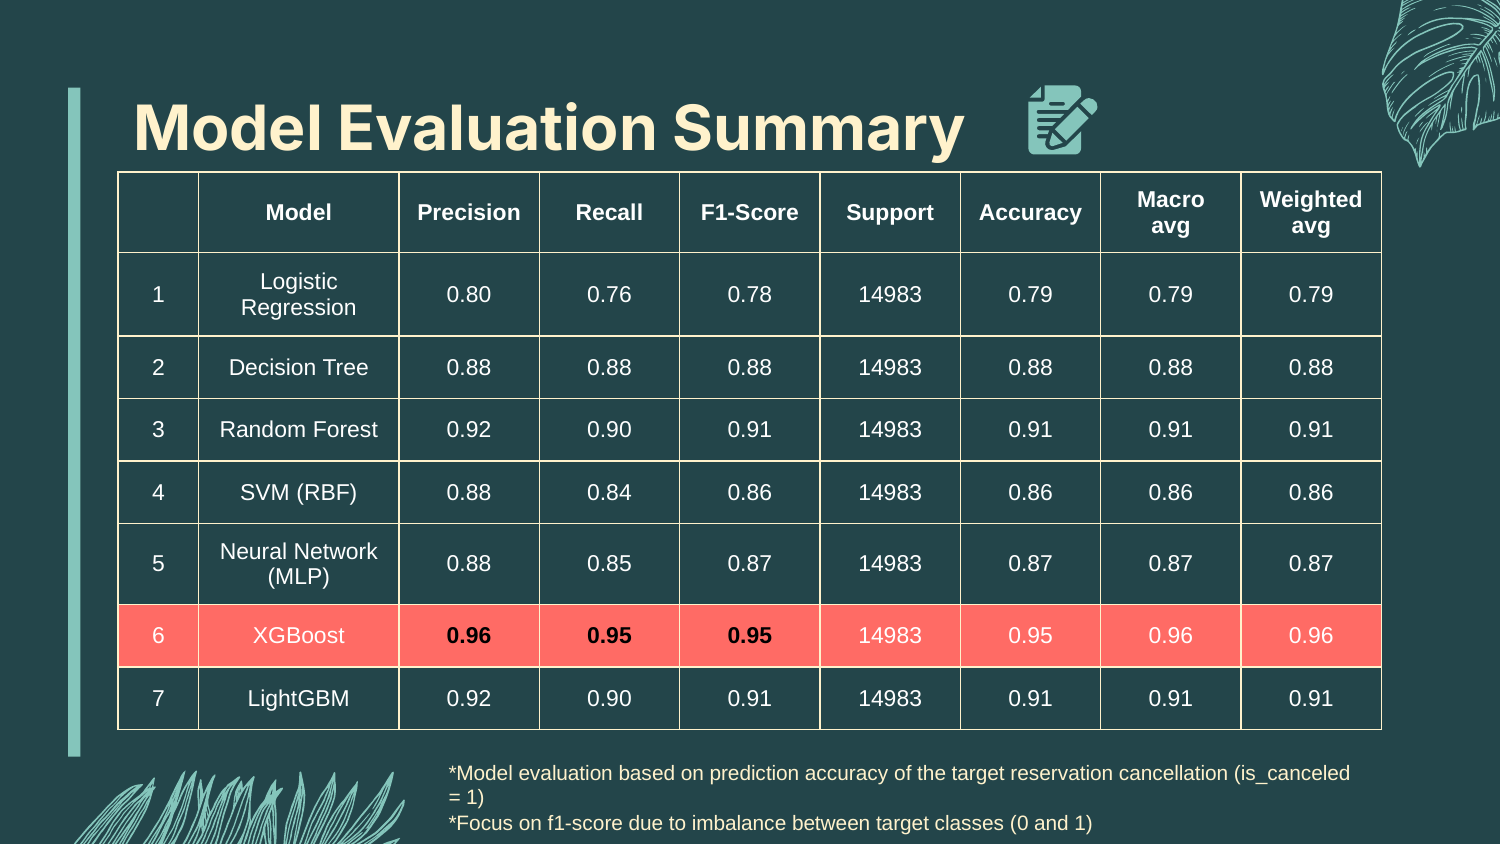

# Model Evaluation Summary

|  | Model | Precision | Recall | F1-Score | Support | Accuracy | Macro avg | Weighted avg |
| --- | --- | --- | --- | --- | --- | --- | --- | --- |
| 1 | Logistic Regression | 0.80 | 0.76 | 0.78 | 14983 | 0.79 | 0.79 | 0.79 |
| 2 | Decision Tree | 0.88 | 0.88 | 0.88 | 14983 | 0.88 | 0.88 | 0.88 |
| 3 | Random Forest | 0.92 | 0.90 | 0.91 | 14983 | 0.91 | 0.91 | 0.91 |
| 4 | SVM (RBF) | 0.88 | 0.84 | 0.86 | 14983 | 0.86 | 0.86 | 0.86 |
| 5 | Neural Network (MLP) | 0.88 | 0.85 | 0.87 | 14983 | 0.87 | 0.87 | 0.87 |
| 6 | XGBoost | 0.96 | 0.95 | 0.95 | 14983 | 0.95 | 0.96 | 0.96 |
| 7 | LightGBM | 0.92 | 0.90 | 0.91 | 14983 | 0.91 | 0.91 | 0.91 |
*Model evaluation based on prediction accuracy of the target reservation cancellation (is_canceled = 1)
*Focus on f1-score due to imbalance between target classes (0 and 1)